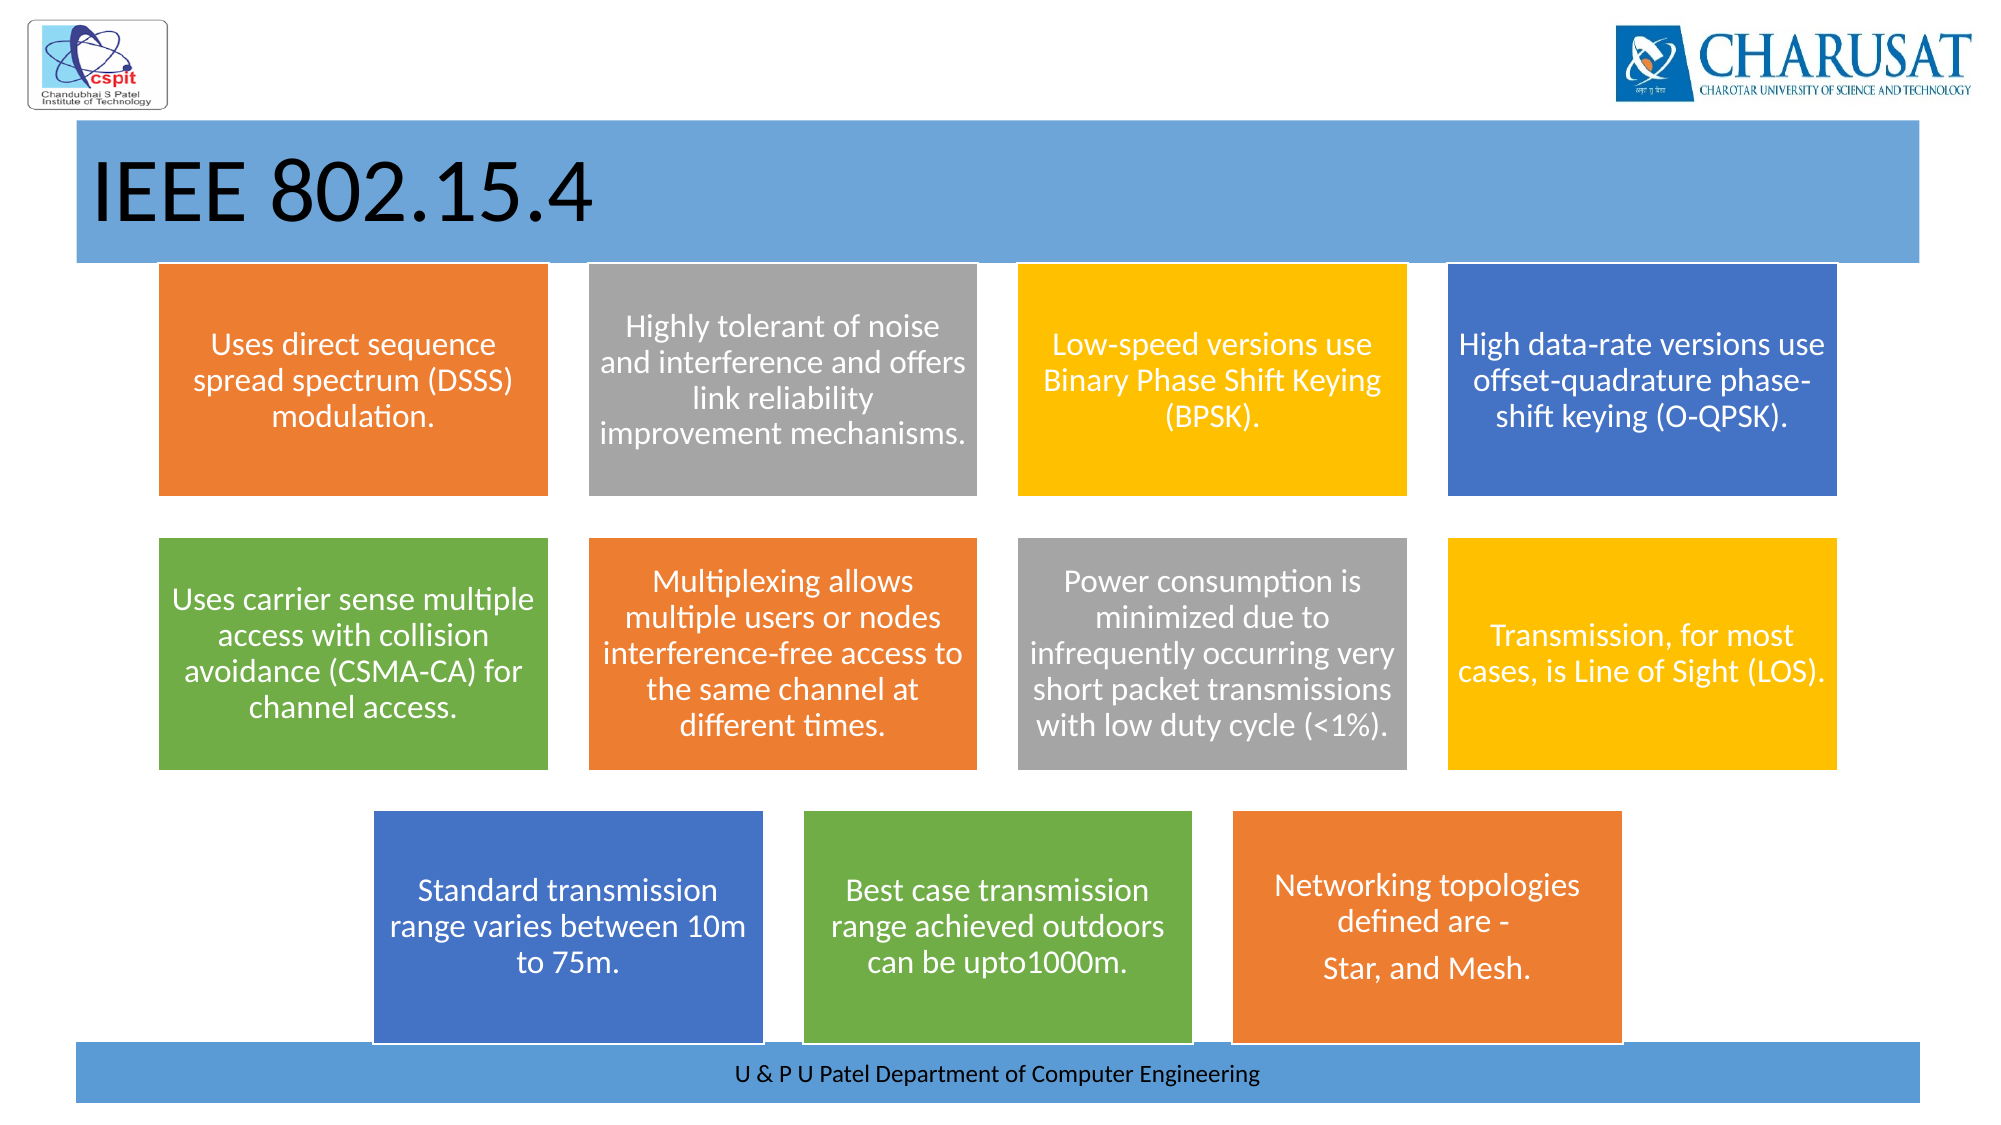

# IEEE 802.15.4
Uses direct sequence spread spectrum (DSSS) modulation.
Highly tolerant of noise and interference and offers link reliability improvement mechanisms.
Low‐speed versions use Binary Phase Shift Keying (BPSK).
High data‐rate versions use offset‐quadrature phase‐shift keying (O‐QPSK).
Uses carrier sense multiple access with collision avoidance (CSMA‐CA) for channel access.
Multiplexing allows multiple users or nodes interference‐free access to the same channel at different times.
Power consumption is minimized due to infrequently occurring very short packet transmissions with low duty cycle (<1%).
Transmission, for most cases, is Line of Sight (LOS).
Standard transmission range varies between 10m to 75m.
Best case transmission range achieved outdoors can be upto1000m.
Networking topologies defined are ‐
Star, and Mesh.